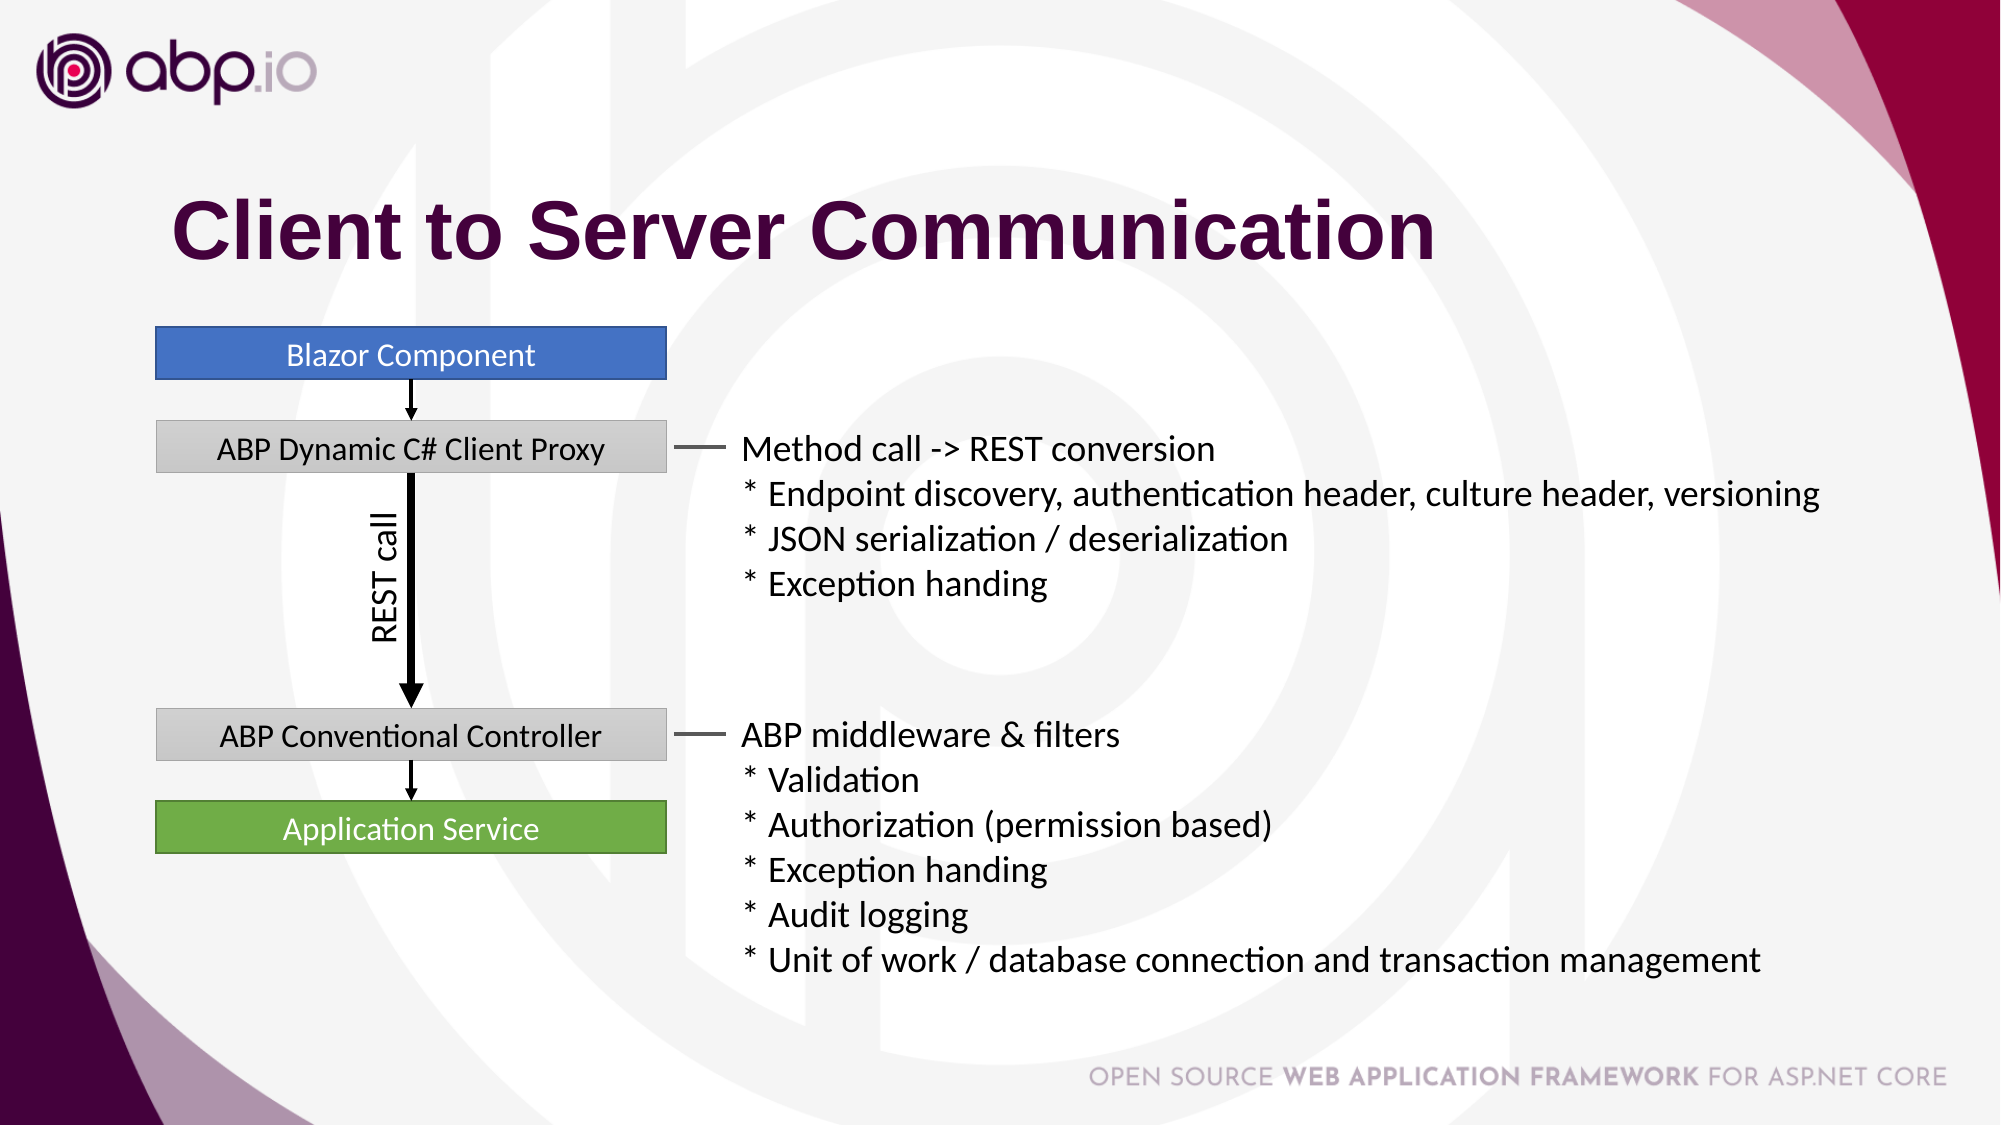

# Client to Server Communication
Blazor Component
Method call -> REST conversion
* Endpoint discovery, authentication header, culture header, versioning
* JSON serialization / deserialization
* Exception handing
ABP Dynamic C# Client Proxy
REST call
ABP middleware & filters
* Validation
* Authorization (permission based)
* Exception handing
* Audit logging
* Unit of work / database connection and transaction management
ABP Conventional Controller
Application Service